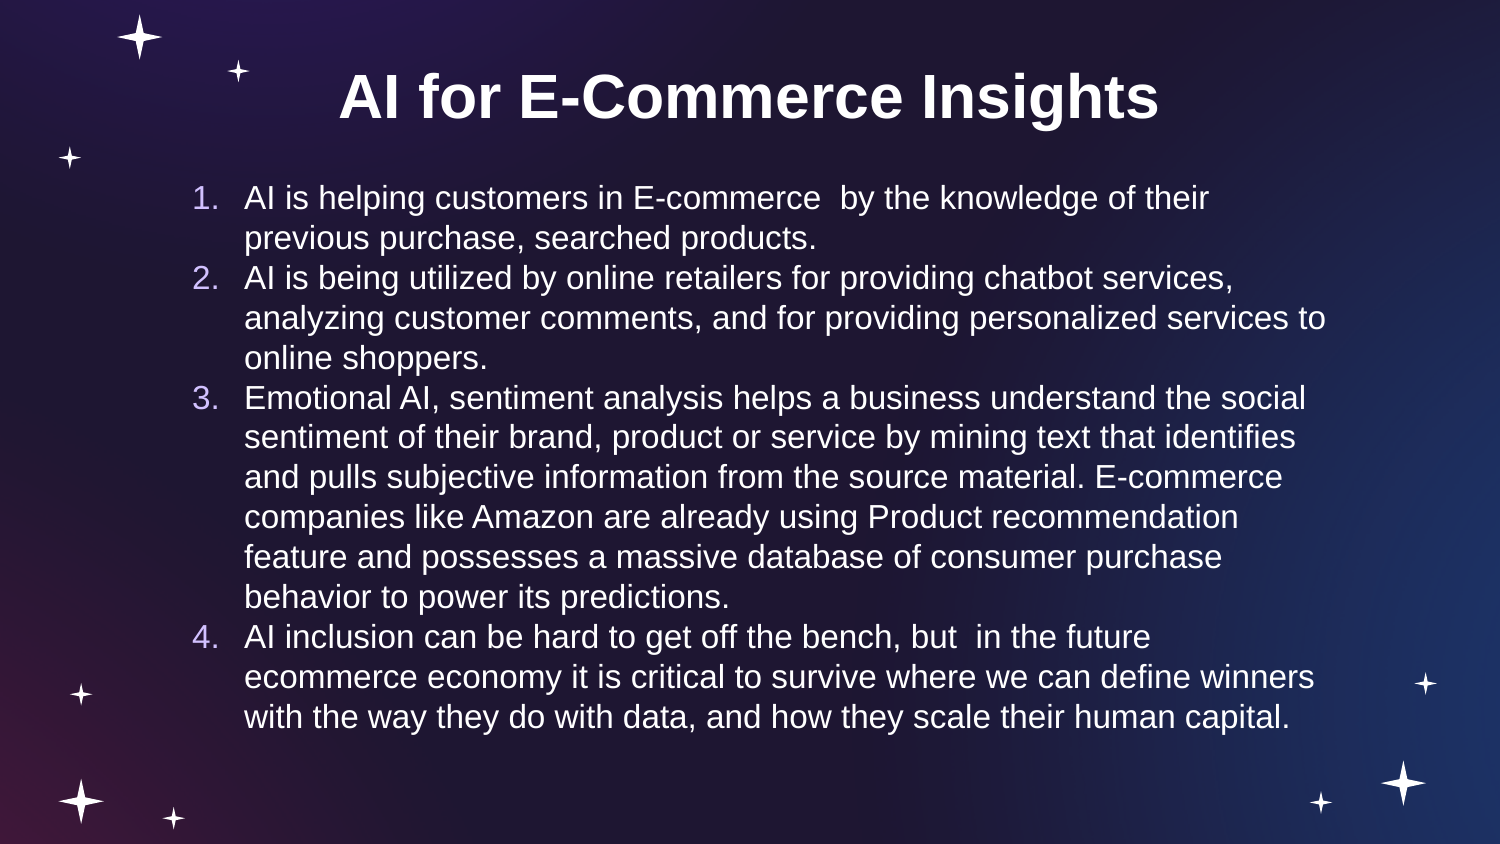

# AI for E-Commerce Insights
AI is helping customers in E-commerce  by the knowledge of their previous purchase, searched products.
AI is being utilized by online retailers for providing chatbot services, analyzing customer comments, and for providing personalized services to online shoppers.
Emotional AI, sentiment analysis helps a business understand the social sentiment of their brand, product or service by mining text that identifies and pulls subjective information from the source material. E-commerce companies like Amazon are already using Product recommendation feature and possesses a massive database of consumer purchase behavior to power its predictions.
AI inclusion can be hard to get off the bench, but  in the future ecommerce economy it is critical to survive where we can define winners with the way they do with data, and how they scale their human capital.